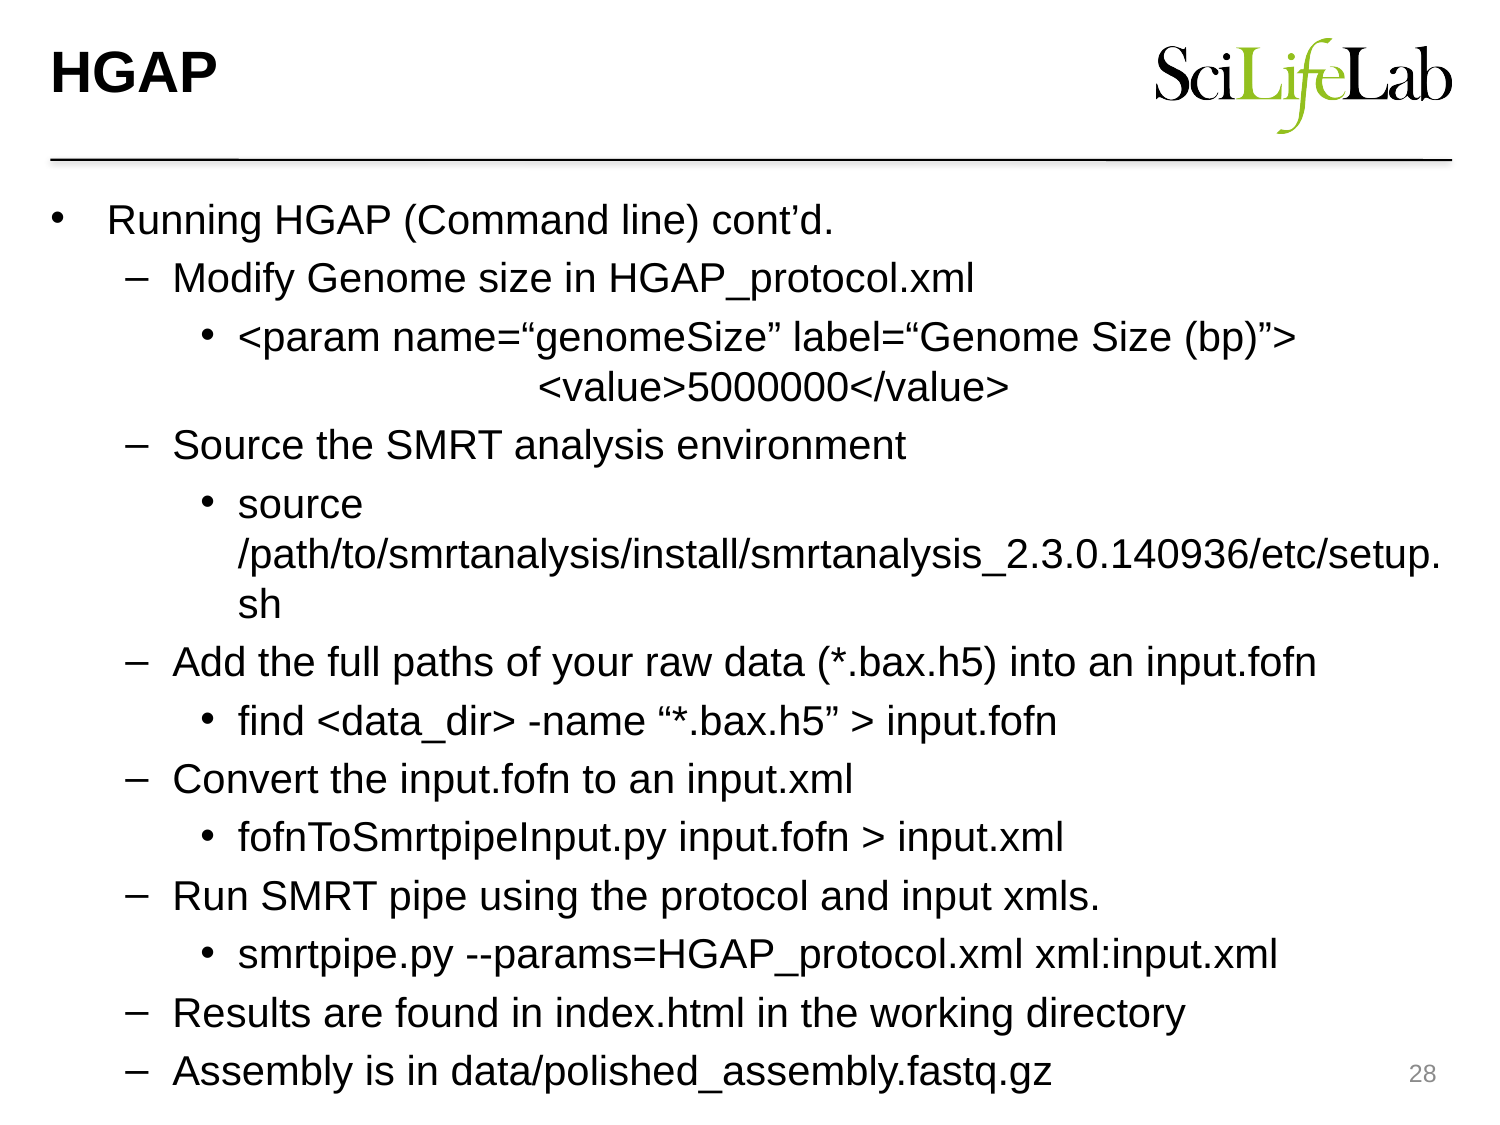

# HGAP
Running HGAP (Command line) cont’d.
Modify Genome size in HGAP_protocol.xml
<param name=“genomeSize” label=“Genome Size (bp)”>
		<value>5000000</value>
Source the SMRT analysis environment
source /path/to/smrtanalysis/install/smrtanalysis_2.3.0.140936/etc/setup.sh
Add the full paths of your raw data (*.bax.h5) into an input.fofn
find <data_dir> -name “*.bax.h5” > input.fofn
Convert the input.fofn to an input.xml
fofnToSmrtpipeInput.py input.fofn > input.xml
Run SMRT pipe using the protocol and input xmls.
smrtpipe.py --params=HGAP_protocol.xml xml:input.xml
Results are found in index.html in the working directory
Assembly is in data/polished_assembly.fastq.gz
28